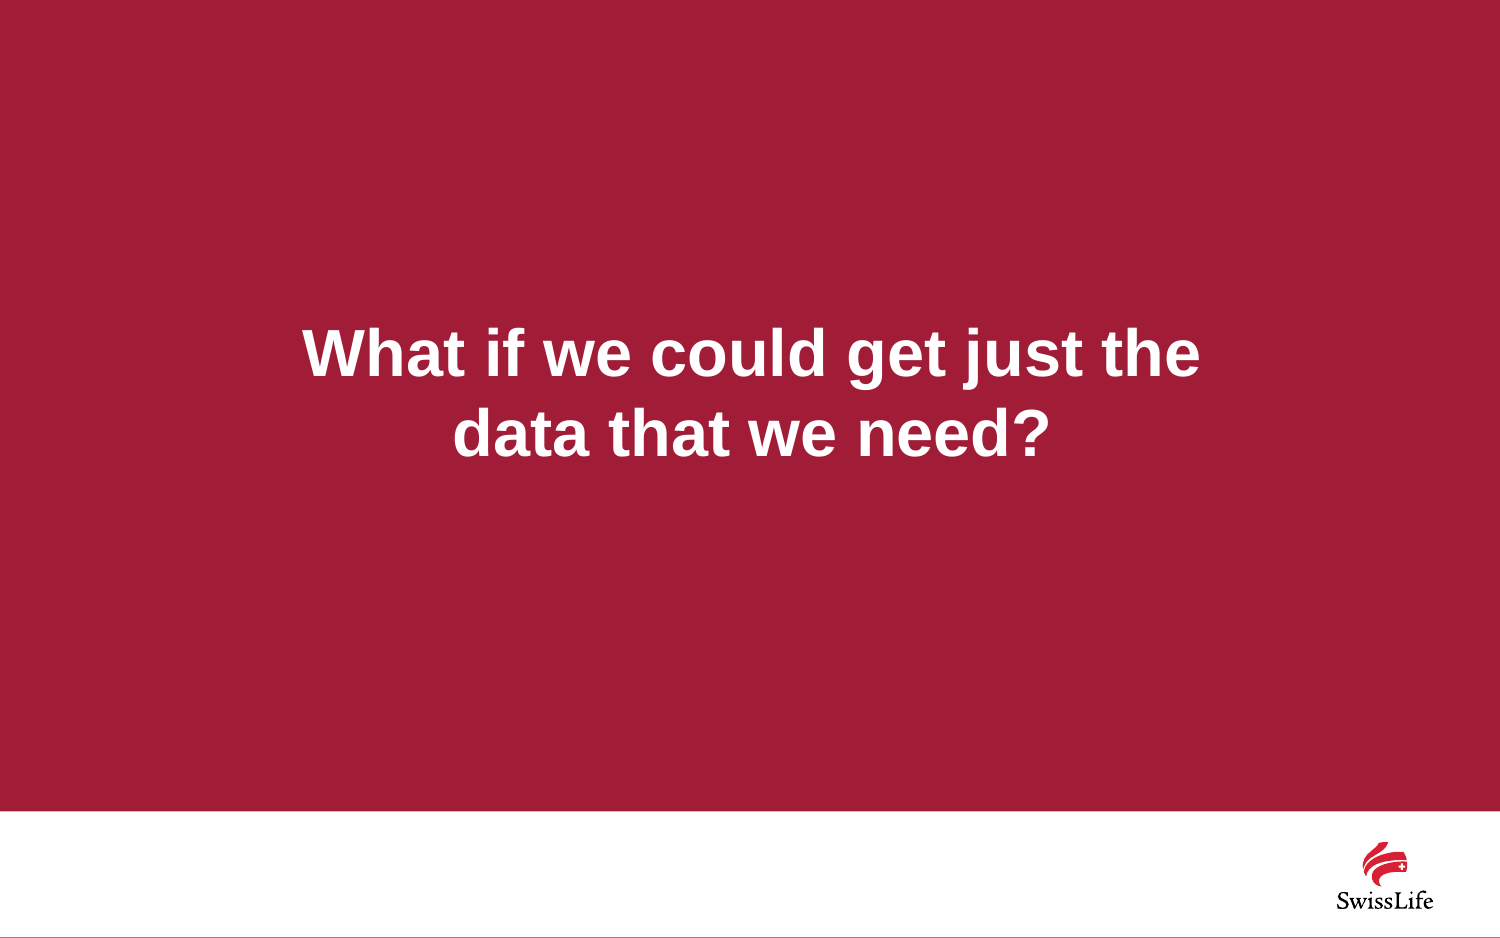

# What if we could get just the data that we need?